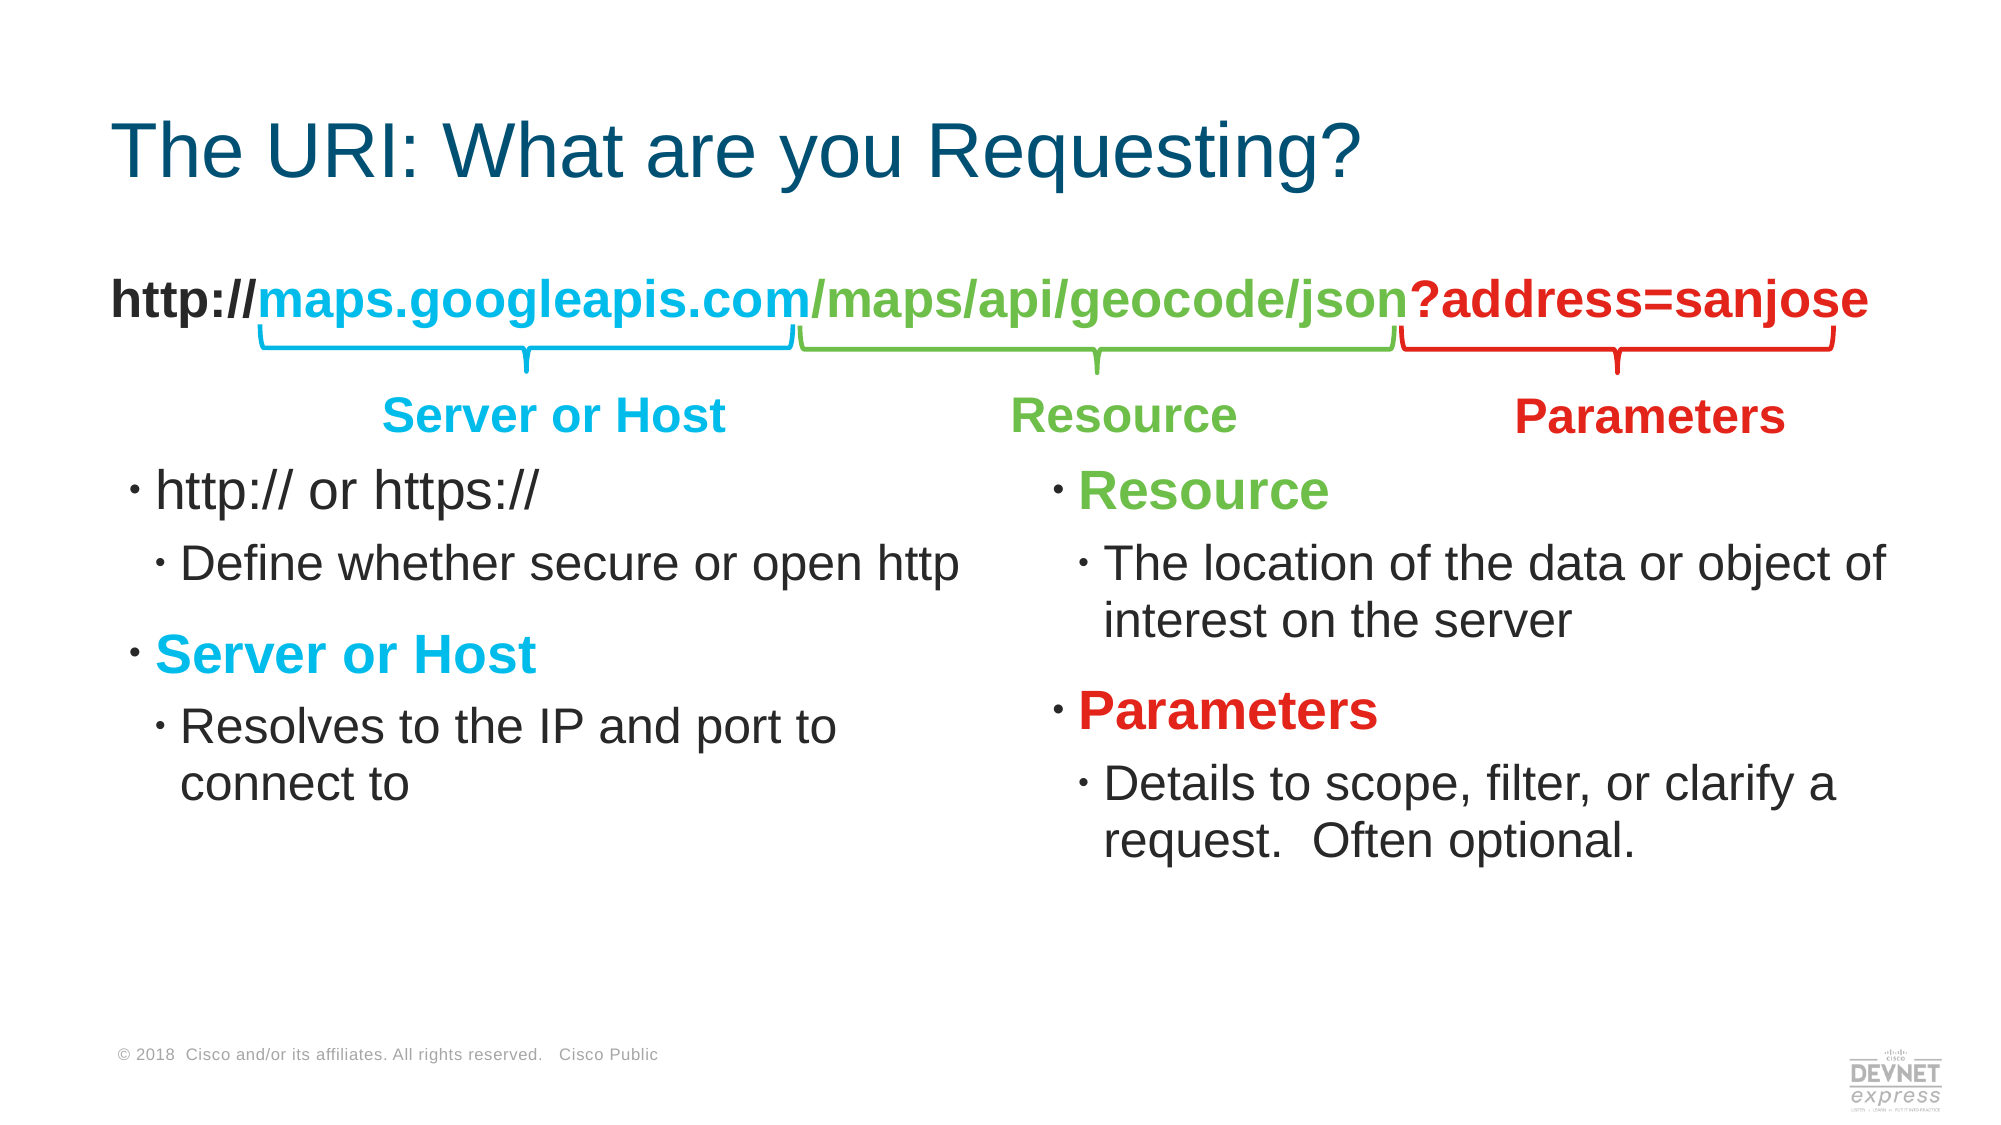

# The URI: What are you Requesting?

http://maps.googleapis.com/maps/api/geocode/json?address=sanjose
Server or Host
Resource
Parameters
http:// or https://
Define whether secure or open http
Server or Host
Resolves to the IP and port to connect to
Resource
The location of the data or object of interest on the server
Parameters
Details to scope, filter, or clarify a request.  Often optional.